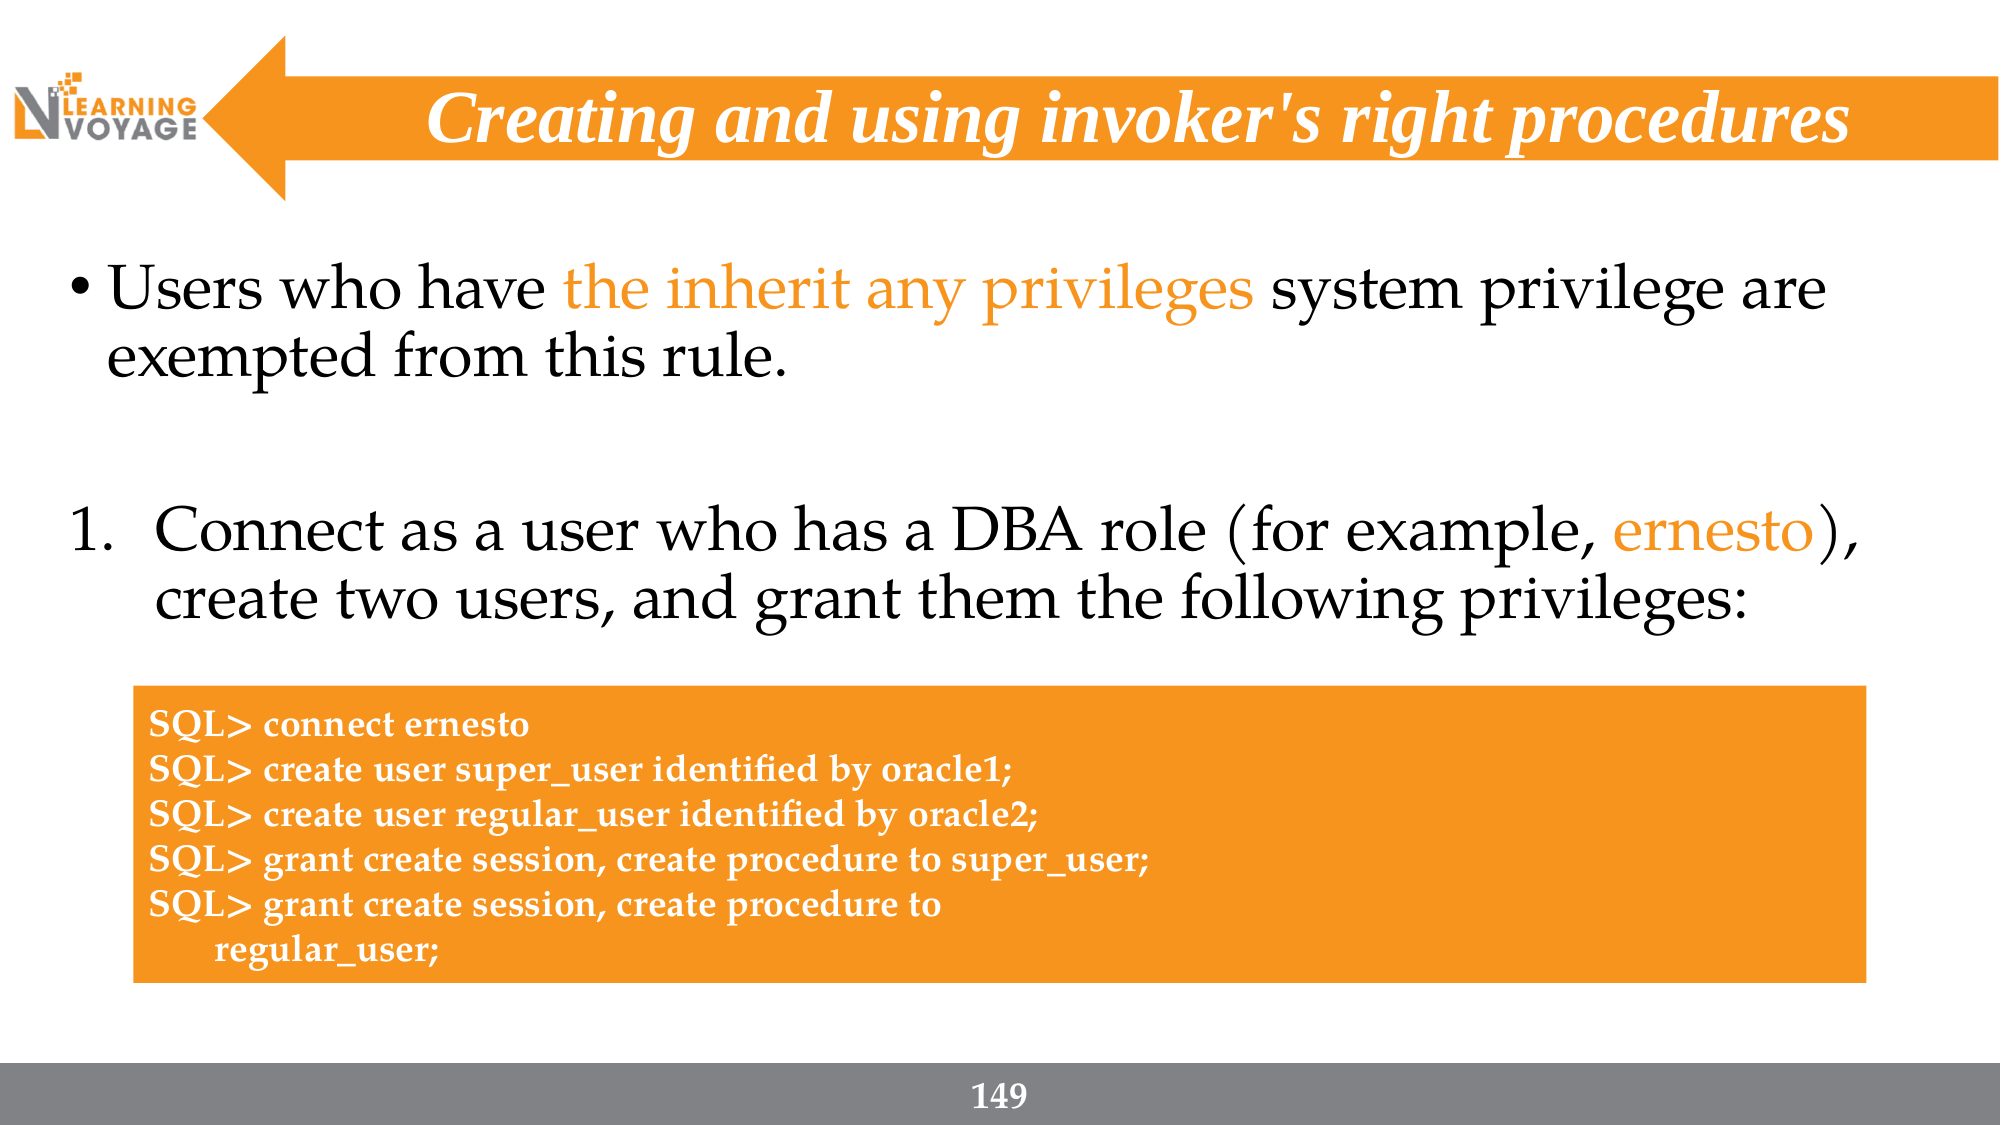

# Creating and using invoker's right procedures
Users who have the inherit any privileges system privilege are exempted from this rule.

Connect as a user who has a DBA role (for example, ernesto), create two users, and grant them the following privileges:
SQL> connect ernesto
SQL> create user super_user identified by oracle1;
SQL> create user regular_user identified by oracle2;
SQL> grant create session, create procedure to super_user;
SQL> grant create session, create procedure to
       regular_user;
149